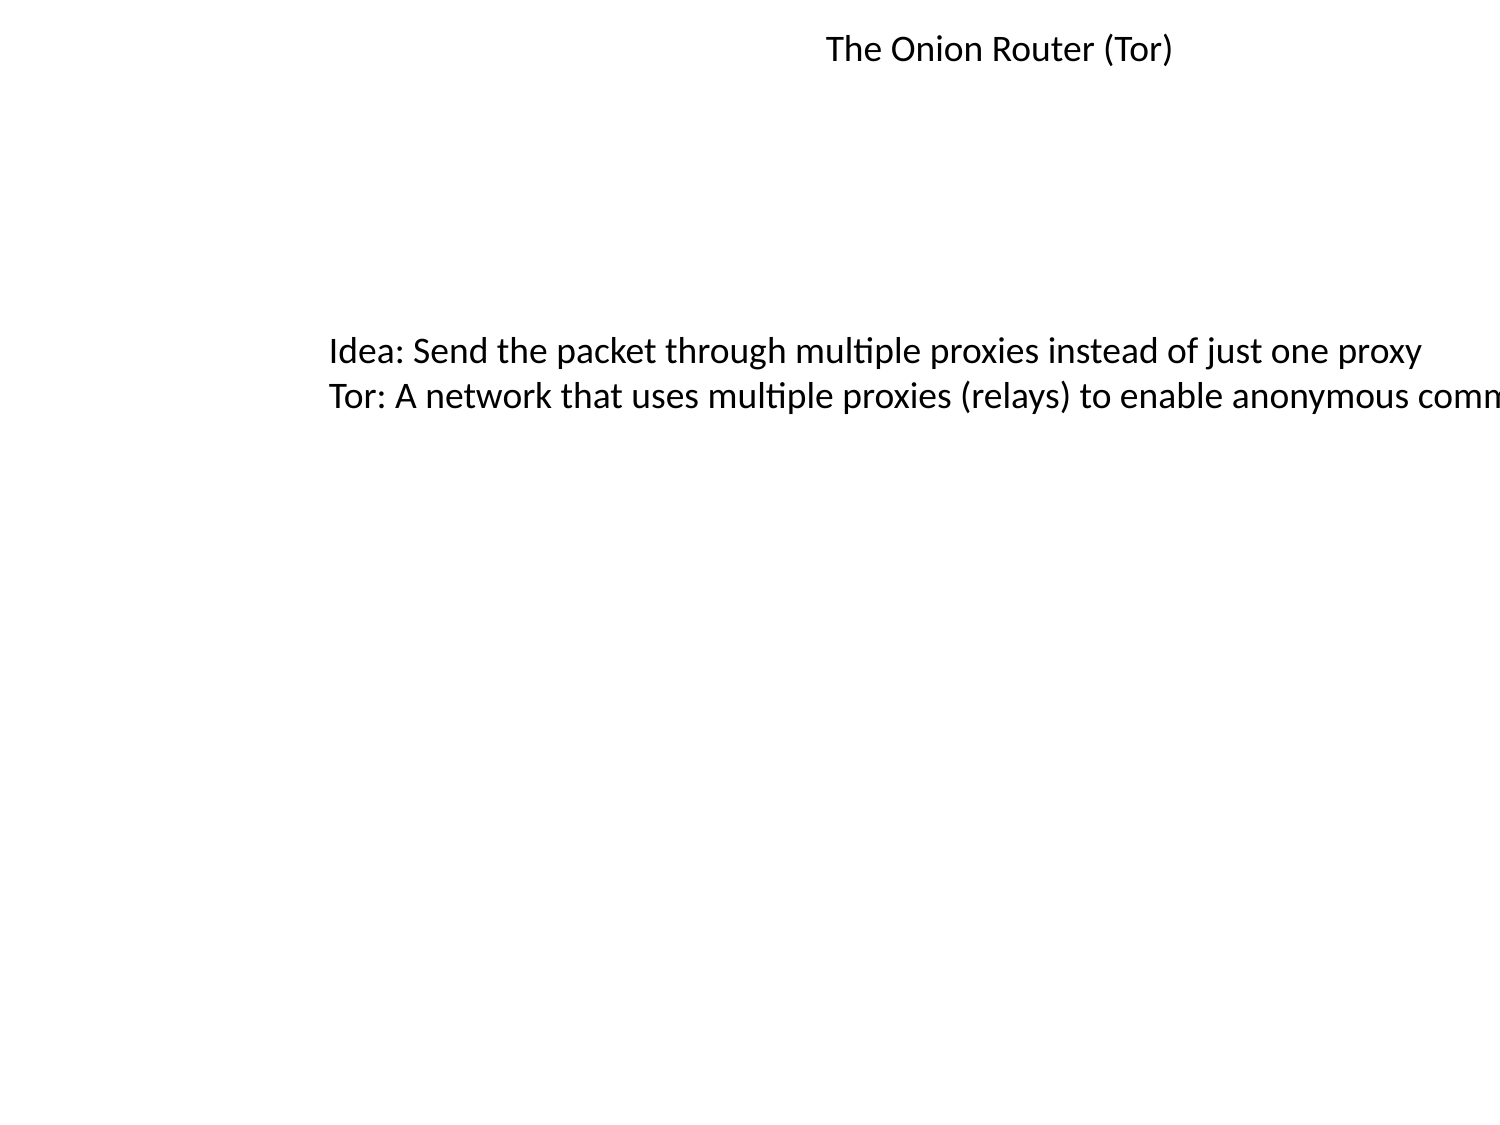

The Onion Router (Tor)
Idea: Send the packet through multiple proxies instead of just one proxy
Tor: A network that uses multiple proxies (relays) to enable anonymous communications